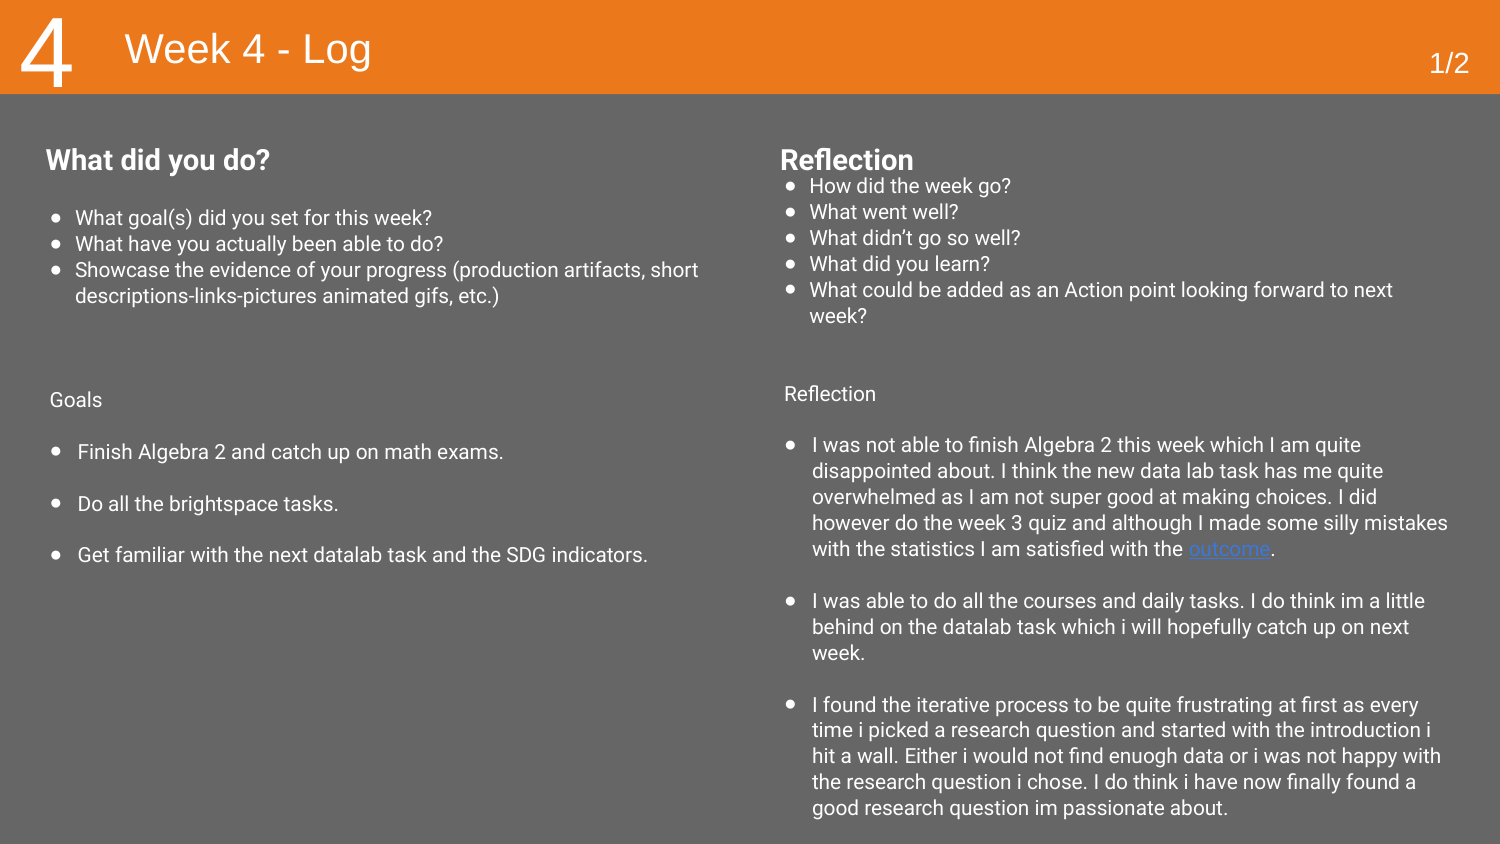

4
# Week 4 - Log
1/2

What did you do?
Reflection
How did the week go?
What went well?
What didn’t go so well?
What did you learn?
What could be added as an Action point looking forward to next week?

Reflection

I was not able to finish Algebra 2 this week which I am quite disappointed about. I think the new data lab task has me quite overwhelmed as I am not super good at making choices. I did however do the week 3 quiz and although I made some silly mistakes with the statistics I am satisfied with the outcome.

I was able to do all the courses and daily tasks. I do think im a little behind on the datalab task which i will hopefully catch up on next week.

I found the iterative process to be quite frustrating at first as every time i picked a research question and started with the introduction i hit a wall. Either i would not find enuogh data or i was not happy with the research question i chose. I do think i have now finally found a good research question im passionate about.

What goal(s) did you set for this week?
What have you actually been able to do?
Showcase the evidence of your progress (production artifacts, short descriptions-links-pictures animated gifs, etc.)

Goals

Finish Algebra 2 and catch up on math exams.

Do all the brightspace tasks.

Get familiar with the next datalab task and the SDG indicators.